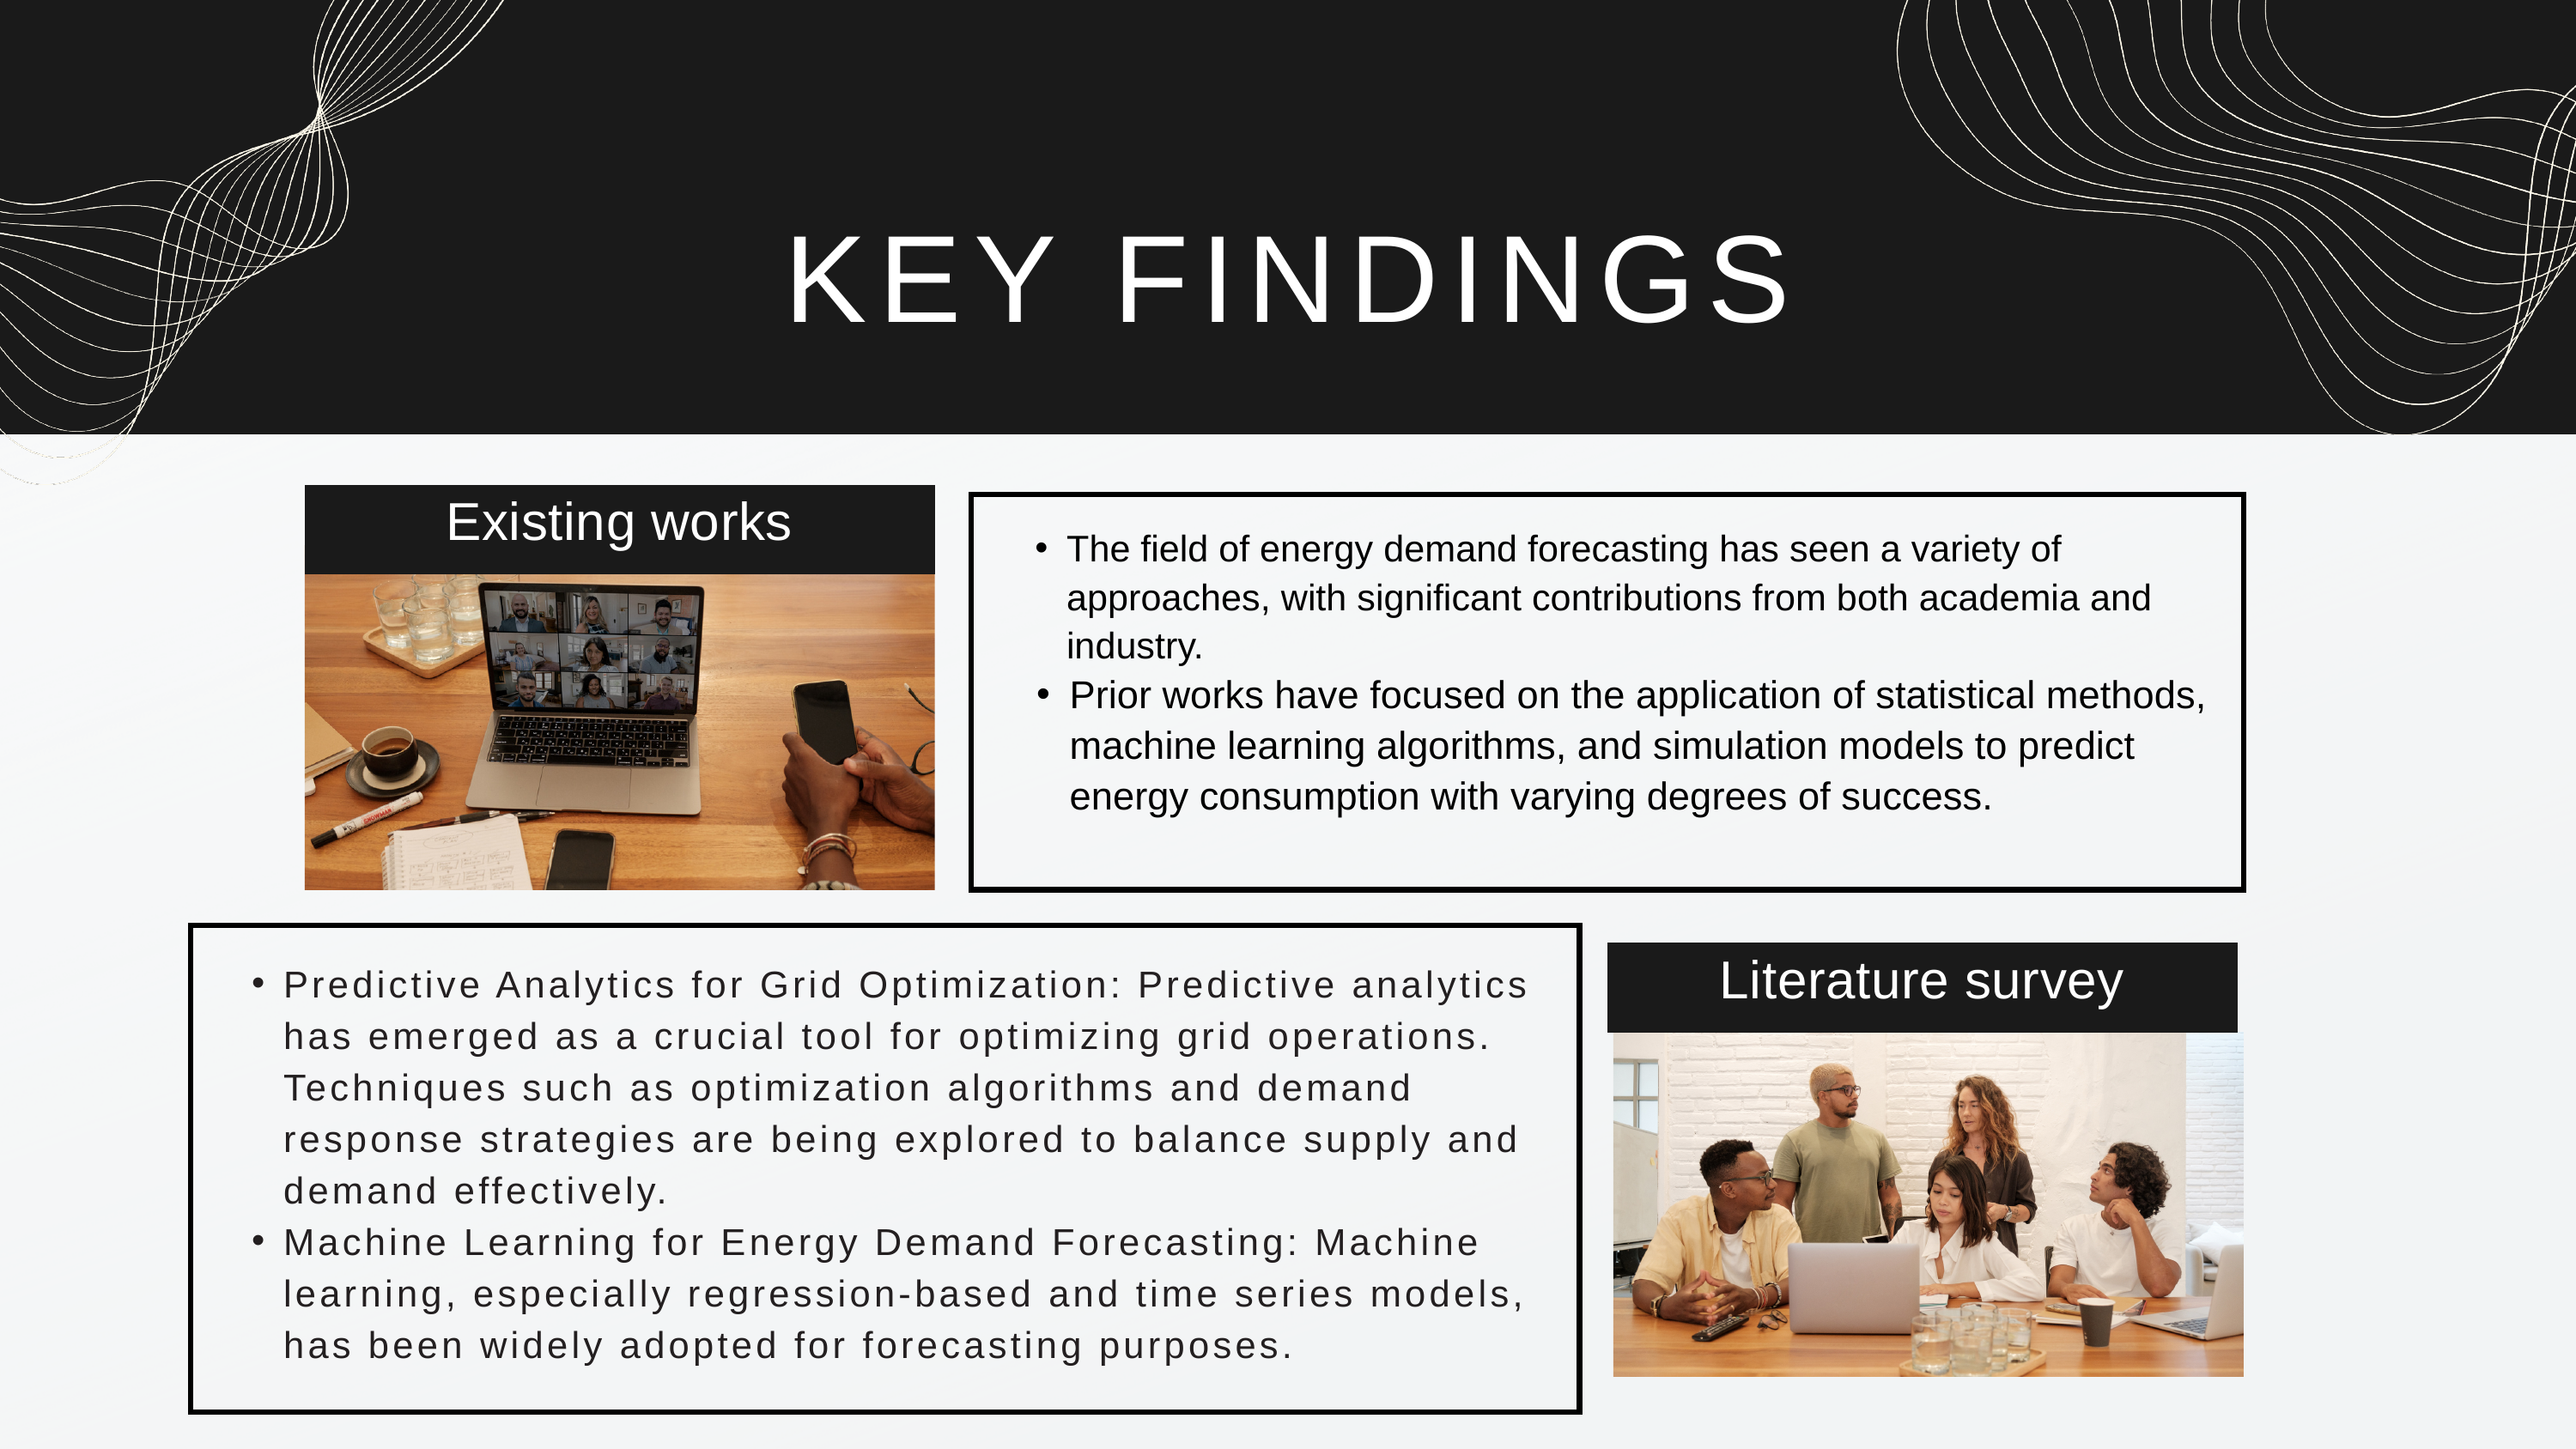

KEY FINDINGS

Existing works

The field of energy demand forecasting has seen a variety of approaches, with significant contributions from both academia and industry.
Prior works have focused on the application of statistical methods, machine learning algorithms, and simulation models to predict energy consumption with varying degrees of success.

Literature survey
Predictive Analytics for Grid Optimization: Predictive analytics has emerged as a crucial tool for optimizing grid operations. Techniques such as optimization algorithms and demand response strategies are being explored to balance supply and demand effectively.
Machine Learning for Energy Demand Forecasting: Machine learning, especially regression-based and time series models, has been widely adopted for forecasting purposes.